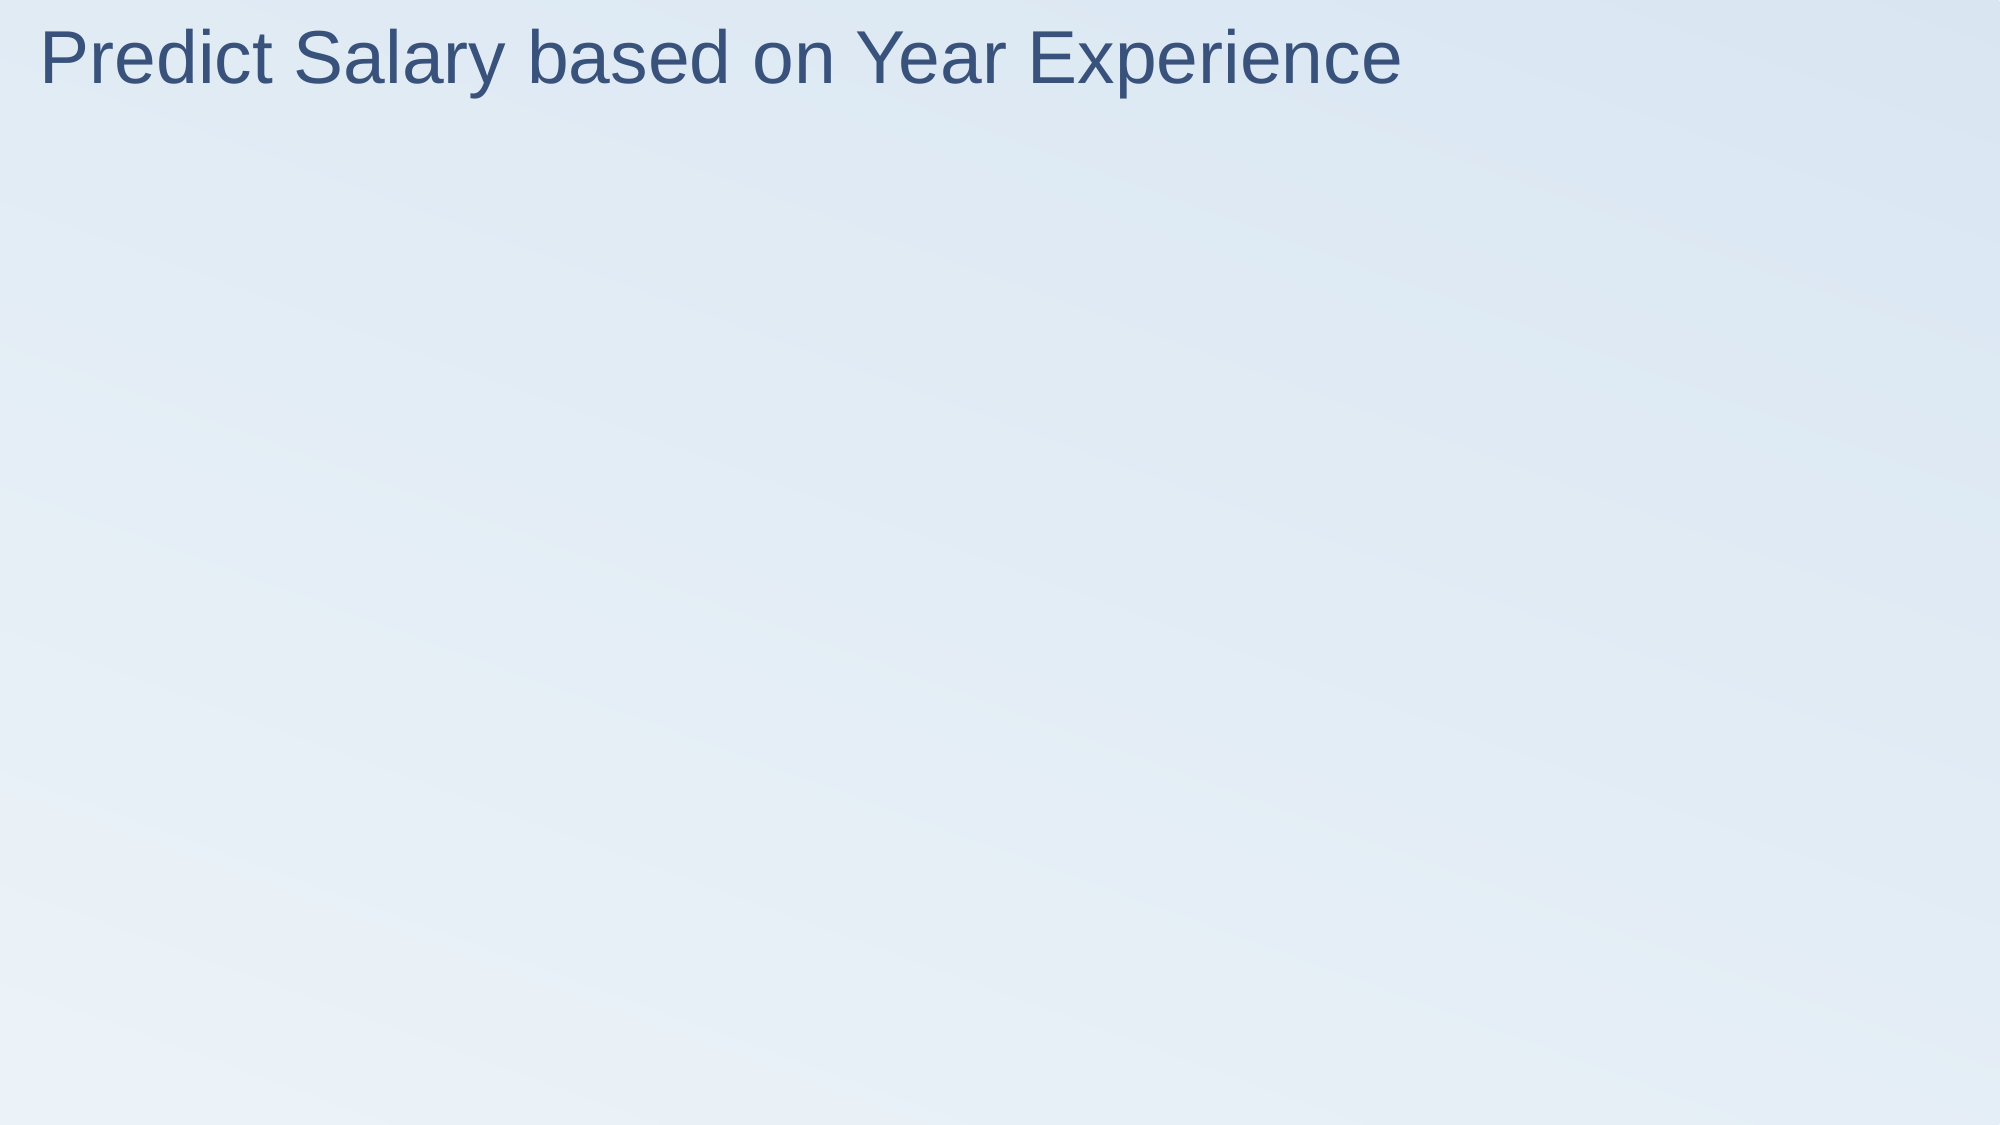

# Predict Salary based on Year Experience